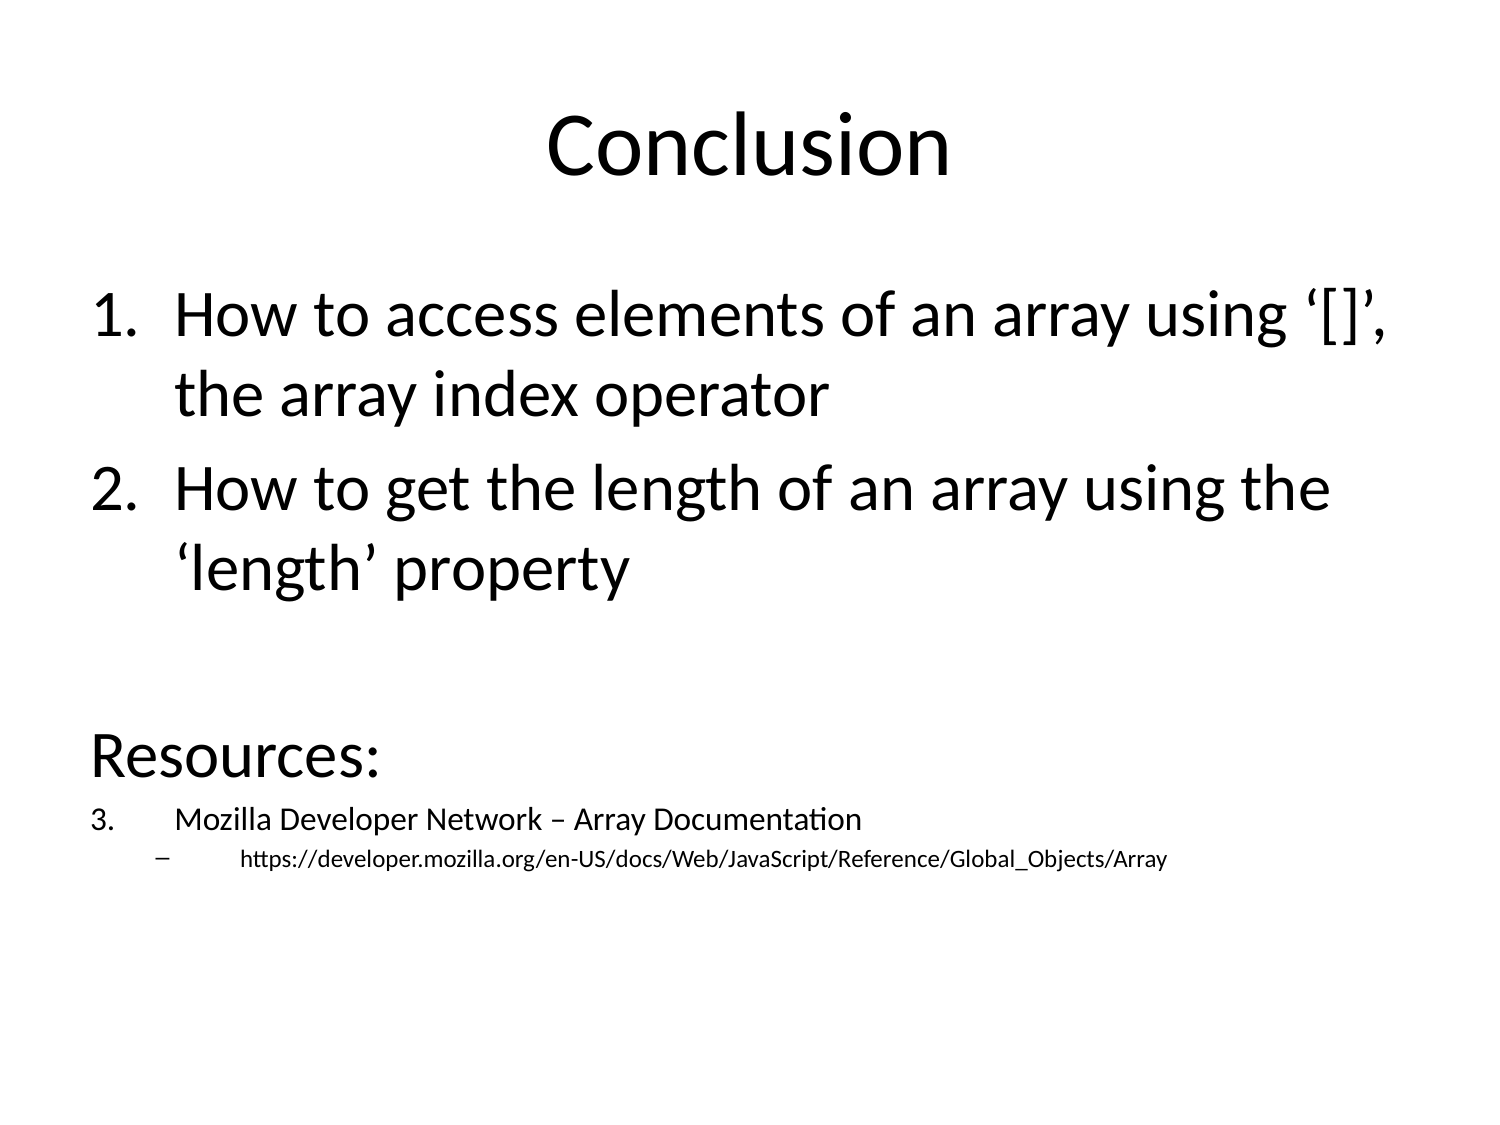

# Conclusion
How to access elements of an array using ‘[]’, the array index operator
How to get the length of an array using the ‘length’ property

Resources:
Mozilla Developer Network – Array Documentation
https://developer.mozilla.org/en-US/docs/Web/JavaScript/Reference/Global_Objects/Array